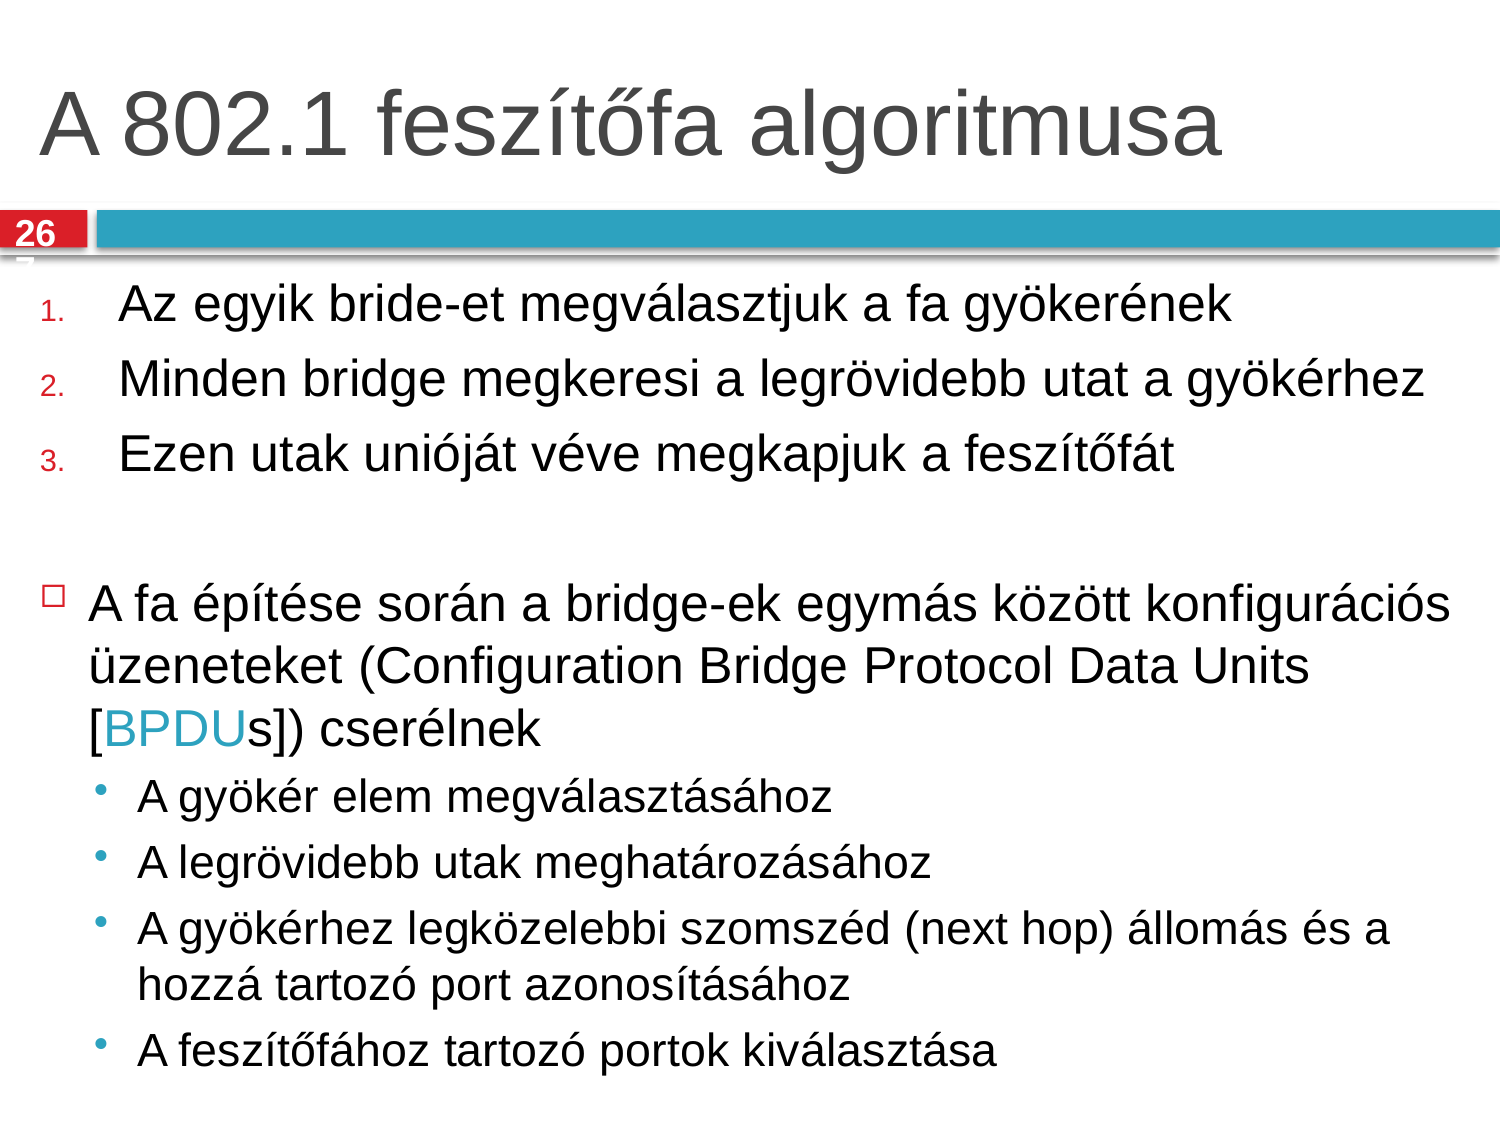

# A 802.1 feszítőfa algoritmusa
267
Az egyik bride-et megválasztjuk a fa gyökerének
Minden bridge megkeresi a legrövidebb utat a gyökérhez
Ezen utak unióját véve megkapjuk a feszítőfát

A fa építése során a bridge-ek egymás között konfigurációs üzeneteket (Configuration Bridge Protocol Data Units [BPDUs]) cserélnek
A gyökér elem megválasztásához
A legrövidebb utak meghatározásához
A gyökérhez legközelebbi szomszéd (next hop) állomás és a hozzá tartozó port azonosításához
A feszítőfához tartozó portok kiválasztása